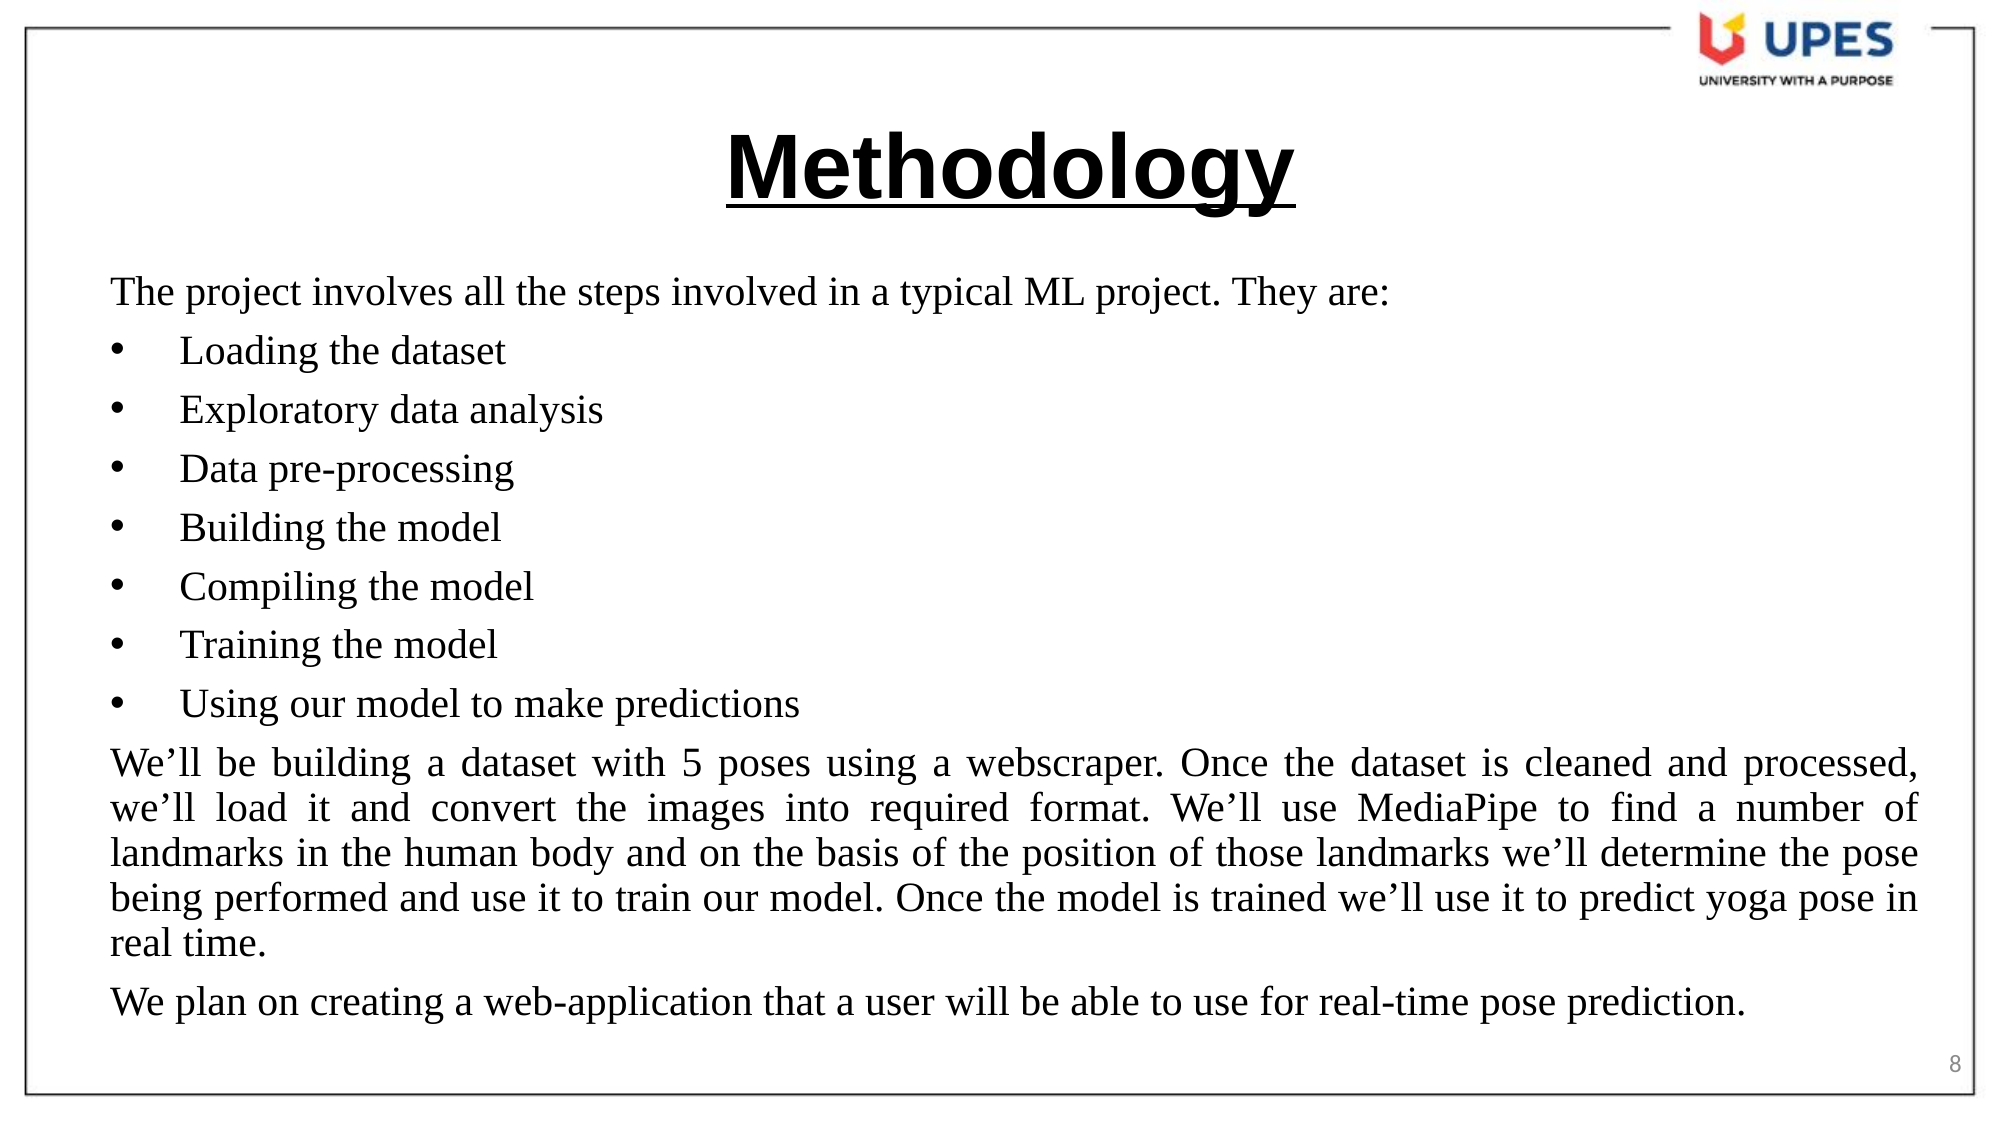

# Methodology
The project involves all the steps involved in a typical ML project. They are:
Loading the dataset
Exploratory data analysis
Data pre-processing
Building the model
Compiling the model
Training the model
Using our model to make predictions
We’ll be building a dataset with 5 poses using a webscraper. Once the dataset is cleaned and processed, we’ll load it and convert the images into required format. We’ll use MediaPipe to find a number of landmarks in the human body and on the basis of the position of those landmarks we’ll determine the pose being performed and use it to train our model. Once the model is trained we’ll use it to predict yoga pose in real time.
We plan on creating a web-application that a user will be able to use for real-time pose prediction.

8